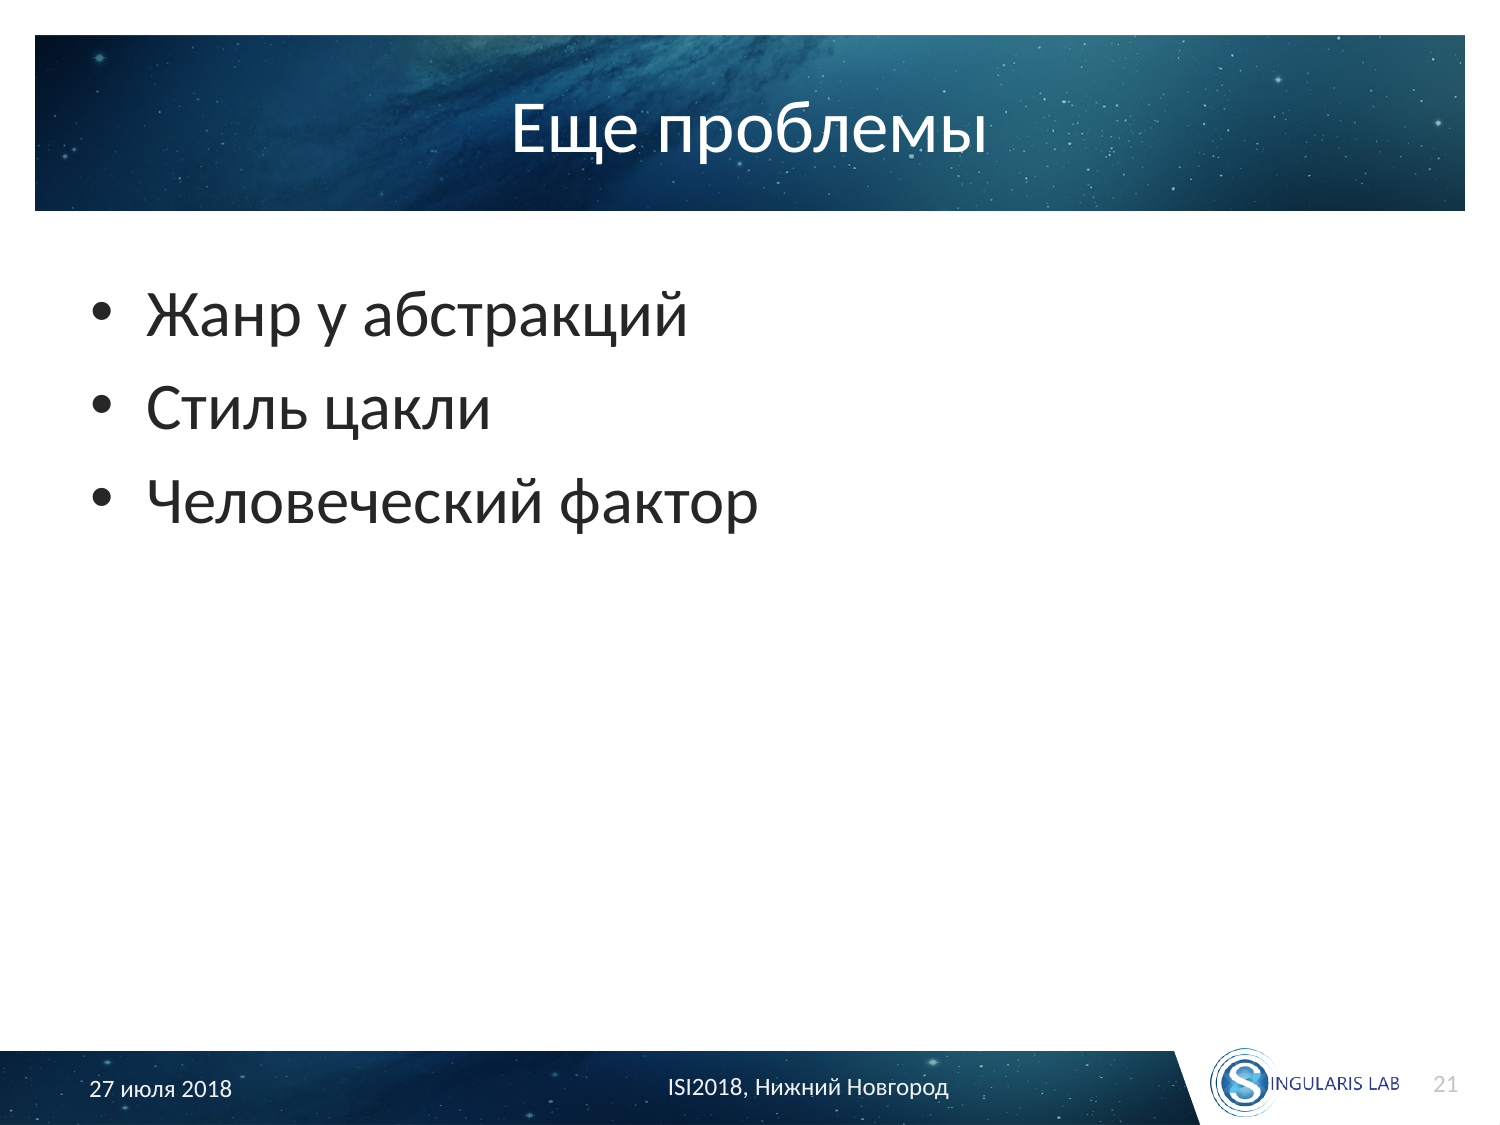

# Еще проблемы
Жанр у абстракций
Стиль цакли
Человеческий фактор
21
ISI2018, Нижний Новгород
27 июля 2018